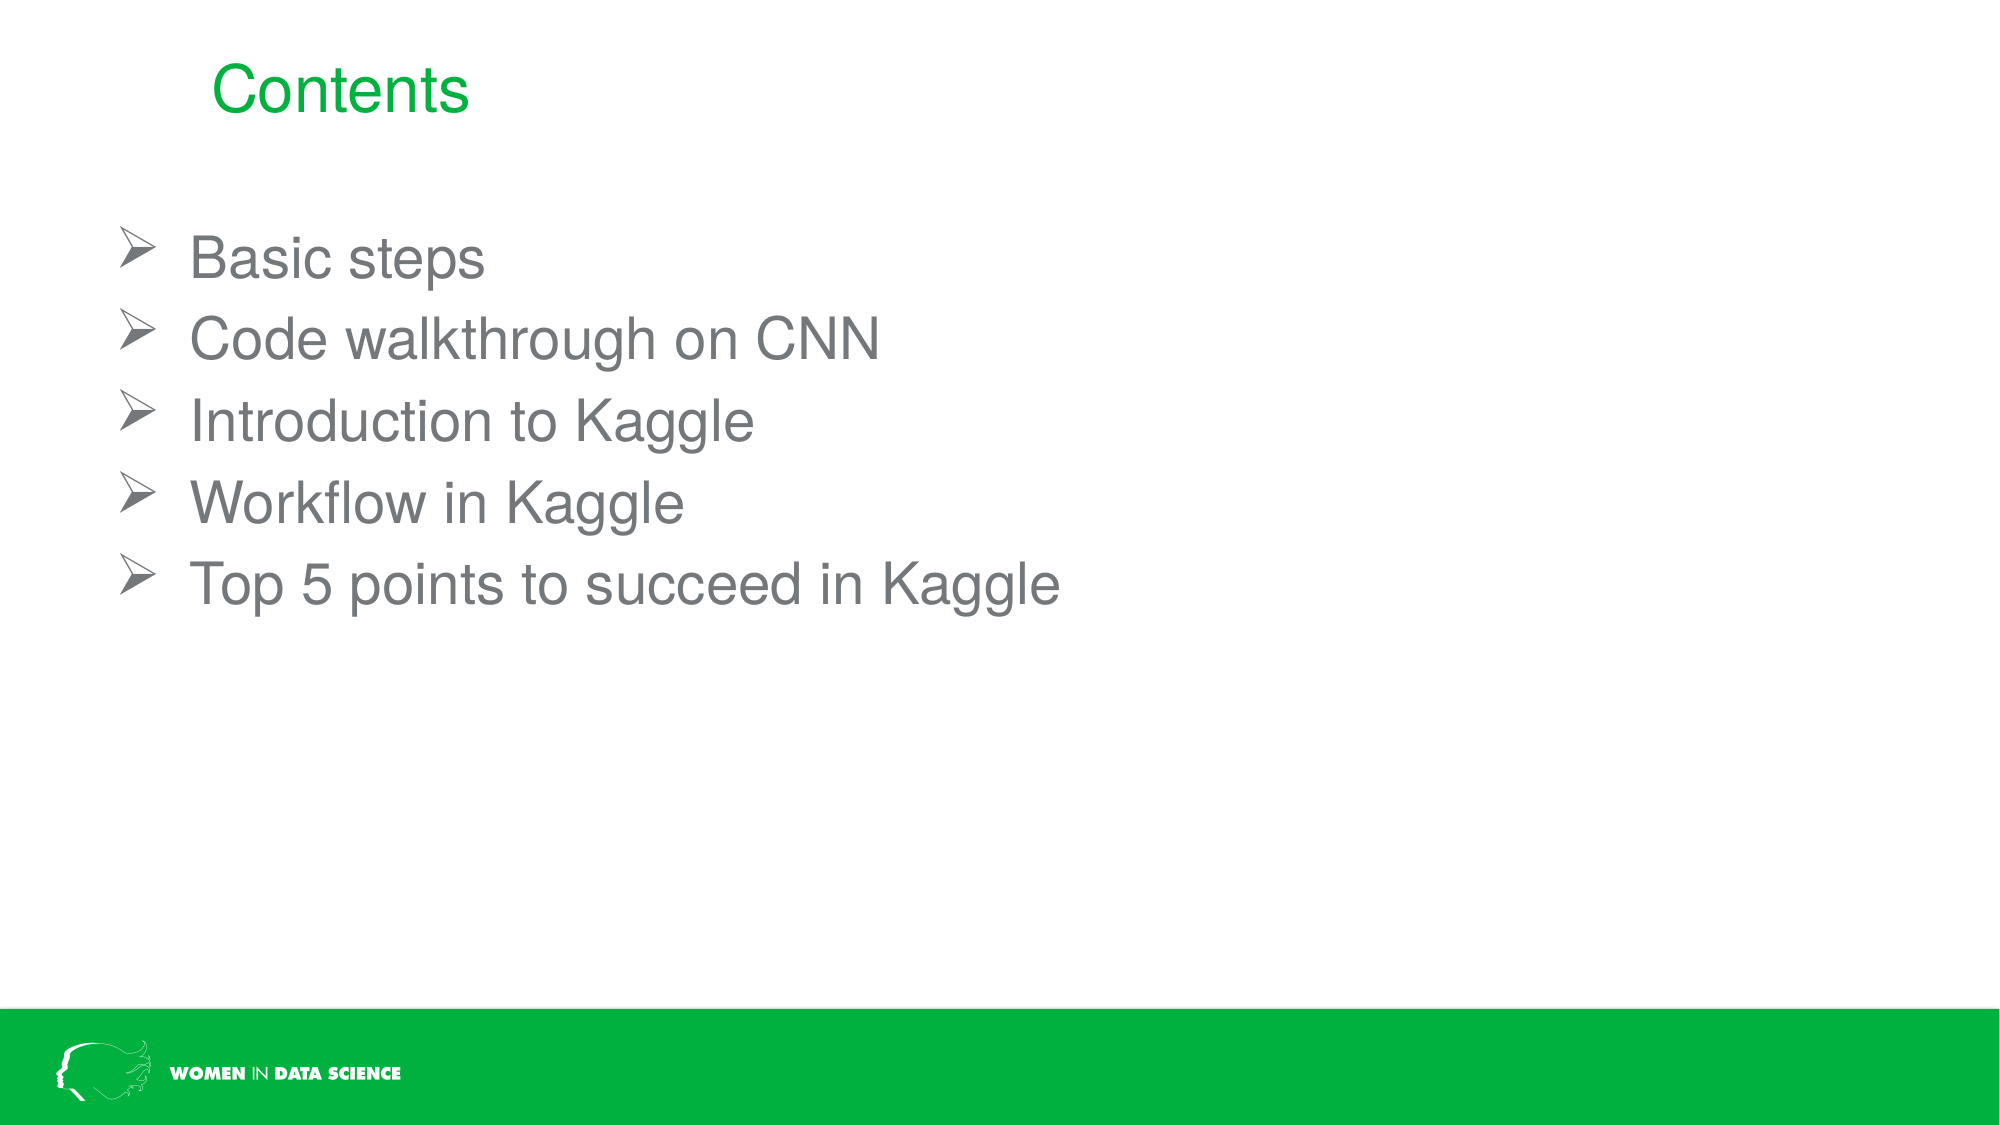

# Contents
Basic steps
Code walkthrough on CNN
Introduction to Kaggle
Workflow in Kaggle
Top 5 points to succeed in Kaggle